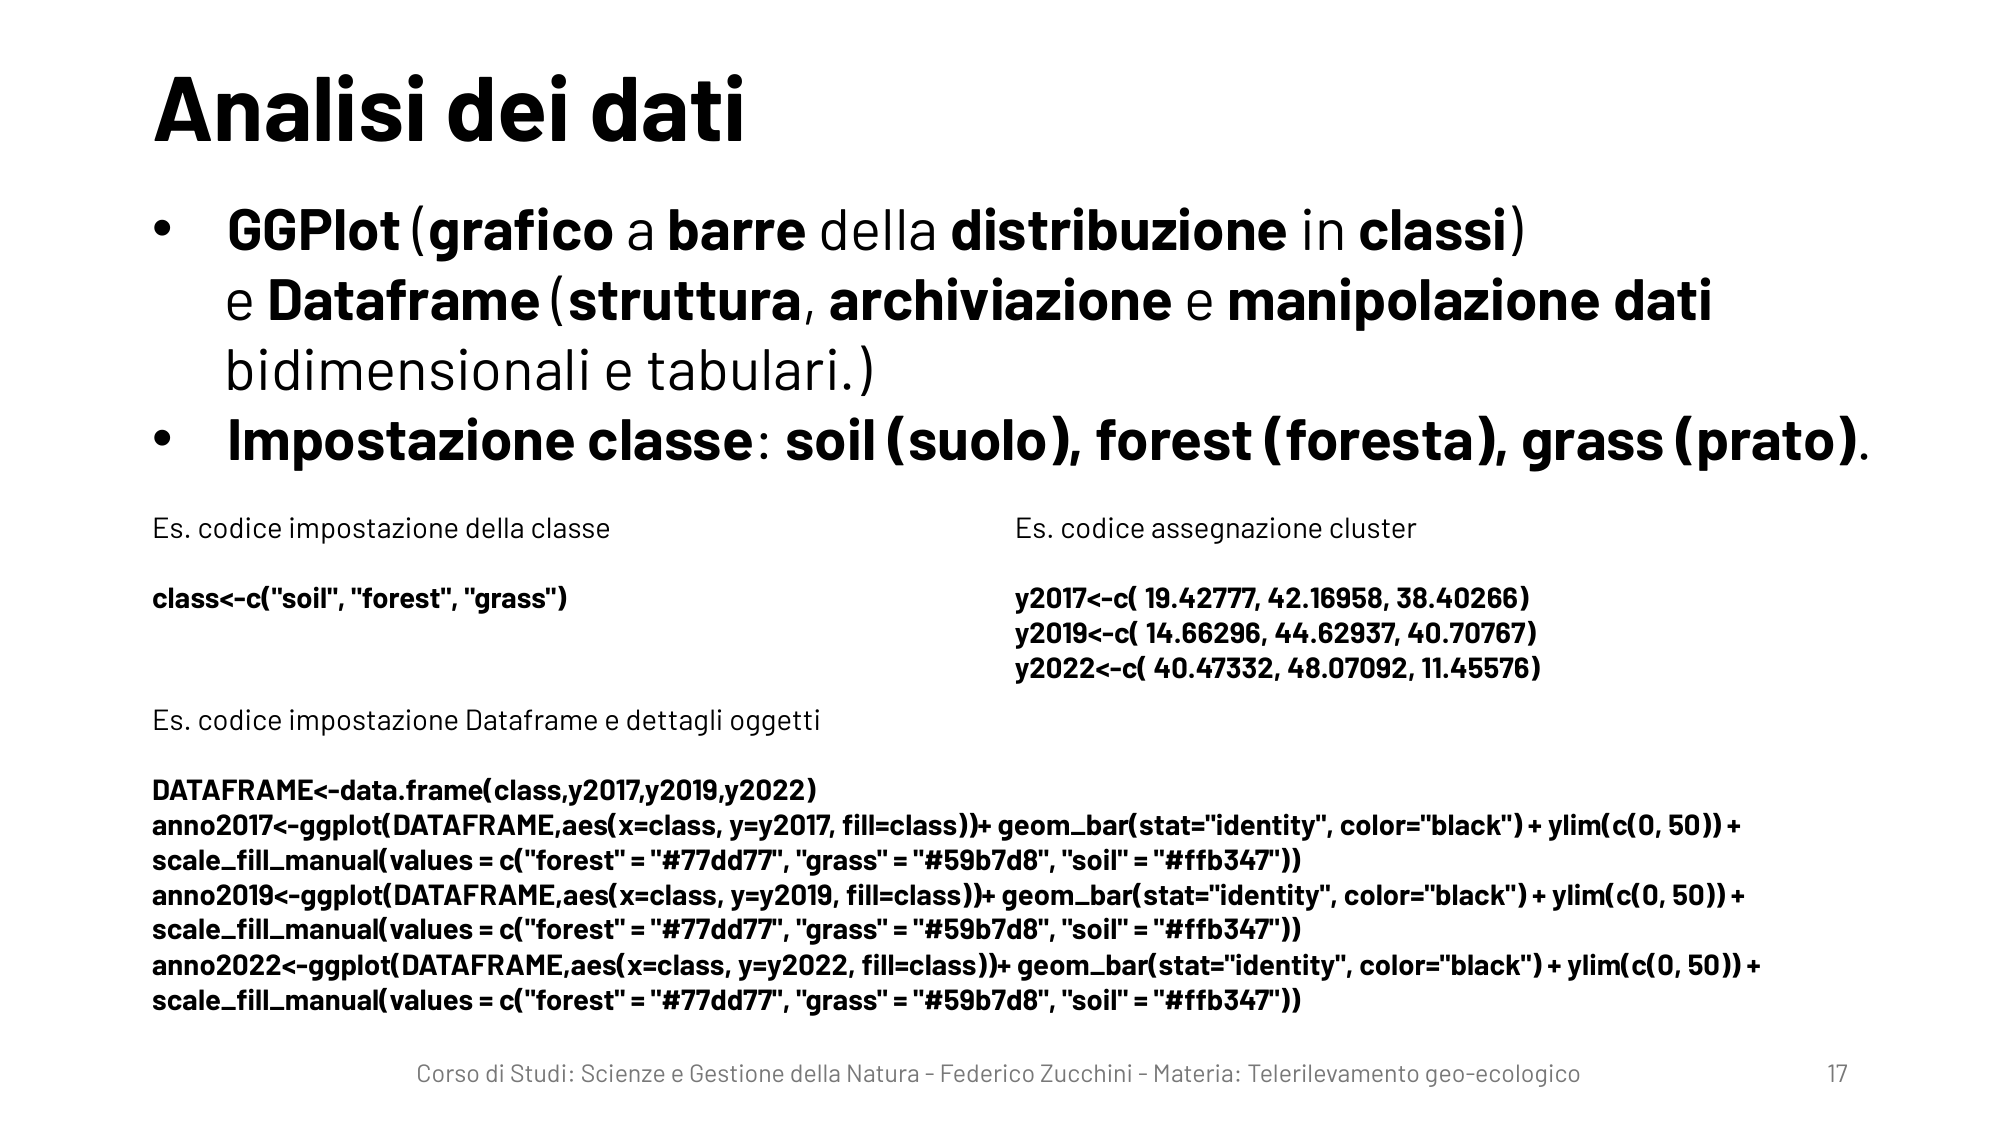

# Analisi dei dati
GGPlot (grafico a barre della distribuzione in classi)
e Dataframe (struttura, archiviazione e manipolazione dati bidimensionali e tabulari.)
Impostazione classe: soil (suolo), forest (foresta), grass (prato).
Es. codice impostazione della classe

class<-c("soil", "forest", "grass")
Es. codice assegnazione cluster

y2017<-c( 19.42777, 42.16958, 38.40266)
y2019<-c( 14.66296, 44.62937, 40.70767)
y2022<-c( 40.47332, 48.07092, 11.45576)
Es. codice impostazione Dataframe e dettagli oggetti

DATAFRAME<-data.frame(class,y2017,y2019,y2022)
anno2017<-ggplot(DATAFRAME,aes(x=class, y=y2017, fill=class))+ geom_bar(stat="identity", color="black") + ylim(c(0, 50)) + scale_fill_manual(values = c("forest" = "#77dd77", "grass" = "#59b7d8", "soil" = "#ffb347"))
anno2019<-ggplot(DATAFRAME,aes(x=class, y=y2019, fill=class))+ geom_bar(stat="identity", color="black") + ylim(c(0, 50)) + scale_fill_manual(values = c("forest" = "#77dd77", "grass" = "#59b7d8", "soil" = "#ffb347"))
anno2022<-ggplot(DATAFRAME,aes(x=class, y=y2022, fill=class))+ geom_bar(stat="identity", color="black") + ylim(c(0, 50)) + scale_fill_manual(values = c("forest" = "#77dd77", "grass" = "#59b7d8", "soil" = "#ffb347"))
Corso di Studi: Scienze e Gestione della Natura - Federico Zucchini - Materia: Telerilevamento geo-ecologico
17